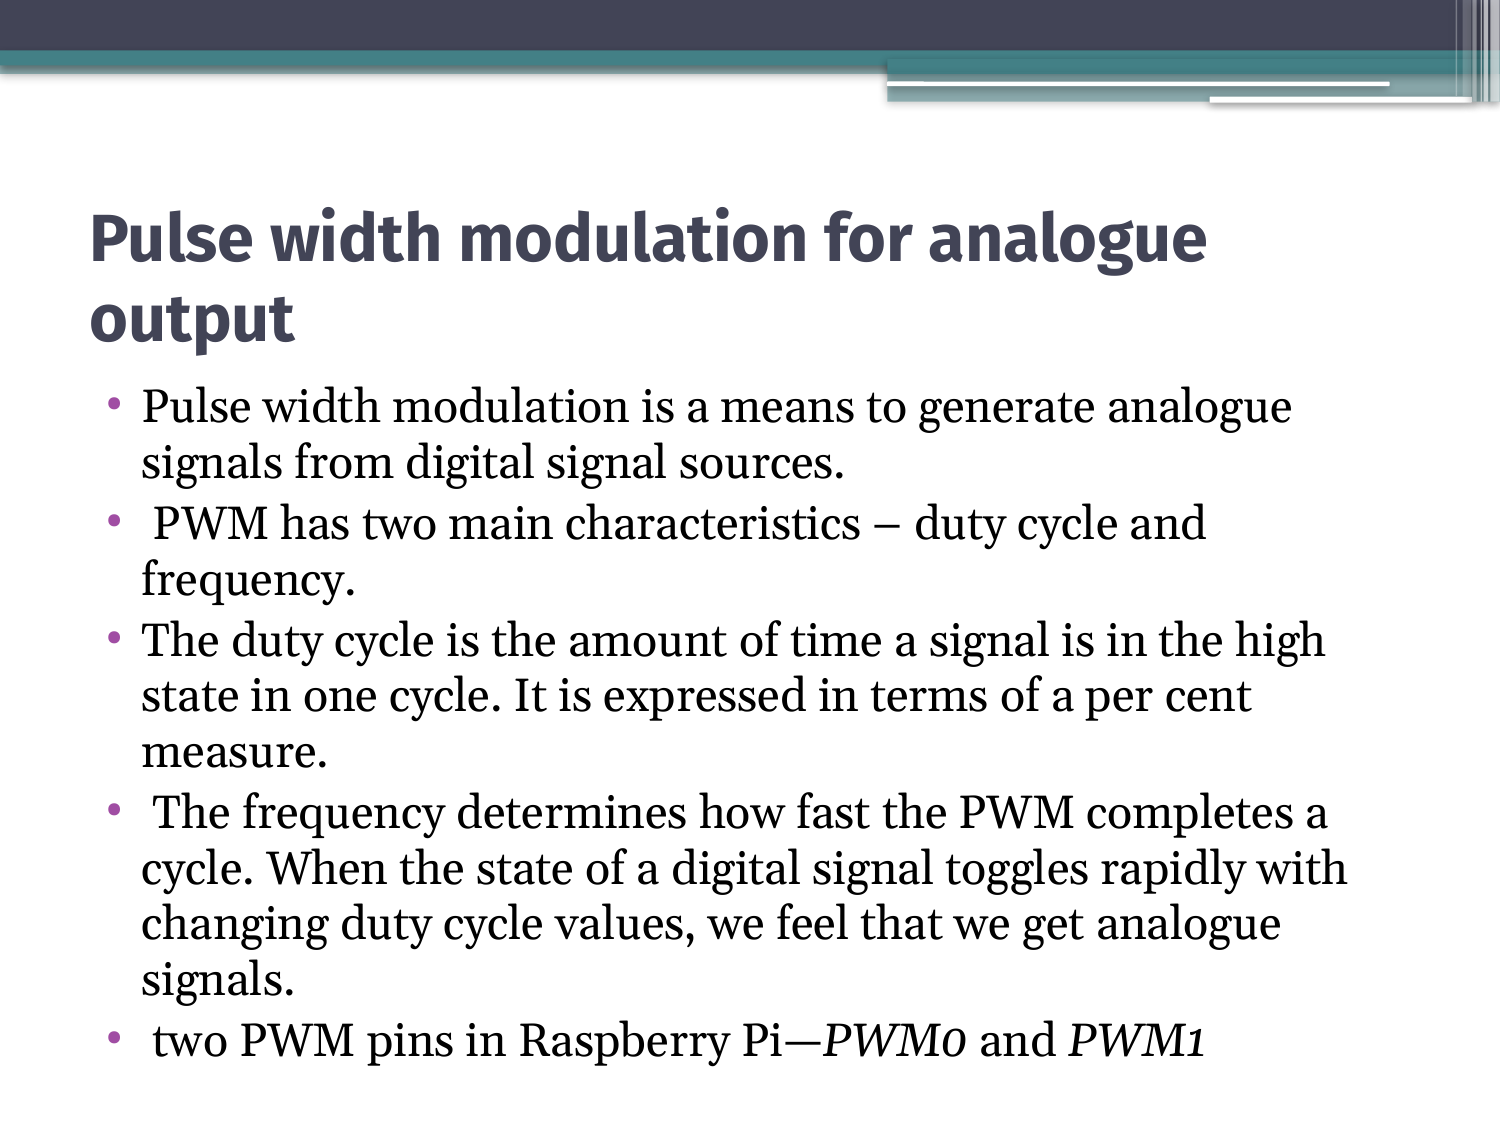

# Pulse width modulation for analogue output
Pulse width modulation is a means to generate analogue signals from digital signal sources.
 PWM has two main characteristics – duty cycle and frequency.
The duty cycle is the amount of time a signal is in the high state in one cycle. It is expressed in terms of a per cent measure.
 The frequency determines how fast the PWM completes a cycle. When the state of a digital signal toggles rapidly with changing duty cycle values, we feel that we get analogue signals.
 two PWM pins in Raspberry Pi—PWM0 and PWM1